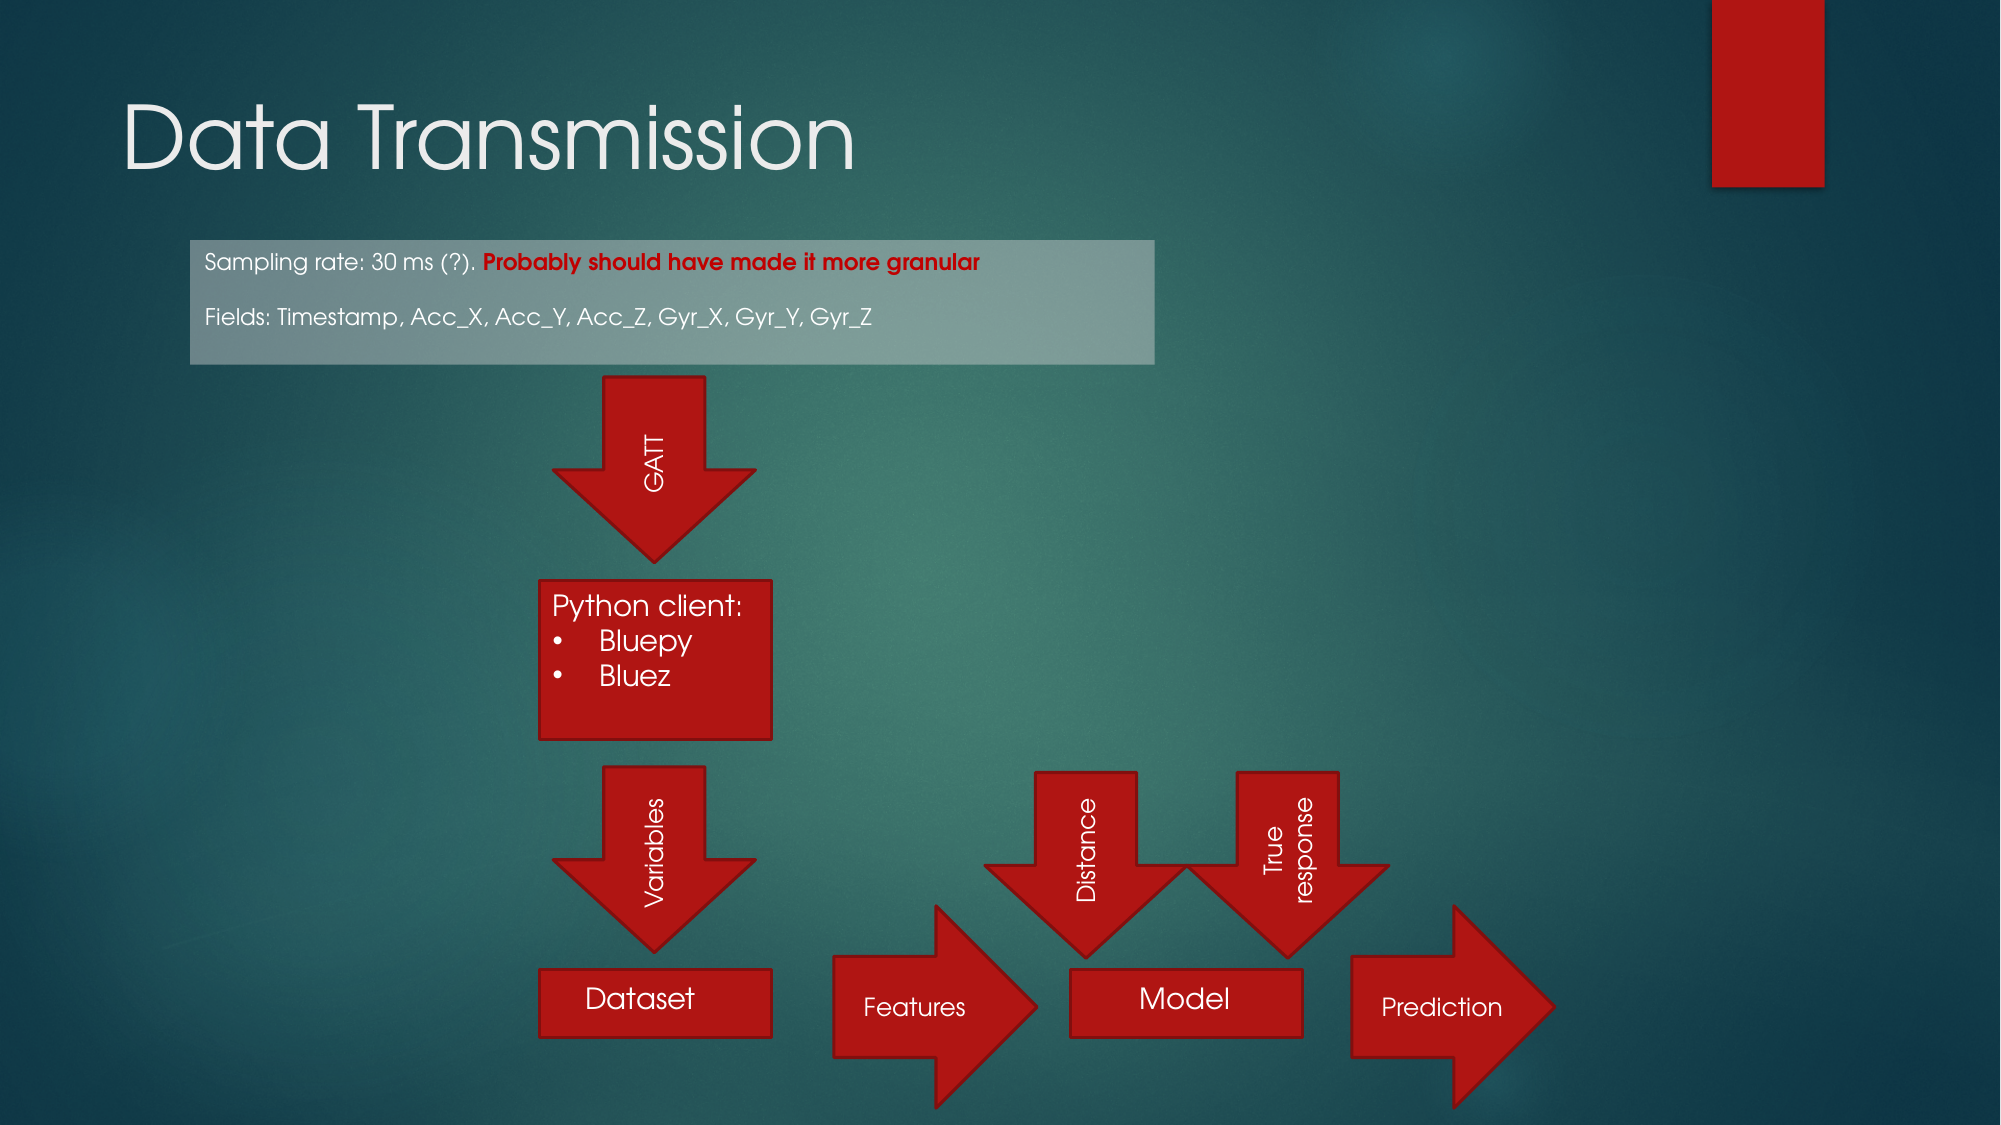

# Data Transmission
Sampling rate: 30 ms (?). Probably should have made it more granular

Fields: Timestamp, Acc_X, Acc_Y, Acc_Z, Gyr_X, Gyr_Y, Gyr_Z

GATT
Python client:
Bluepy
Bluez

Variables
True response
Distance

Dataset
Model
Features
Prediction